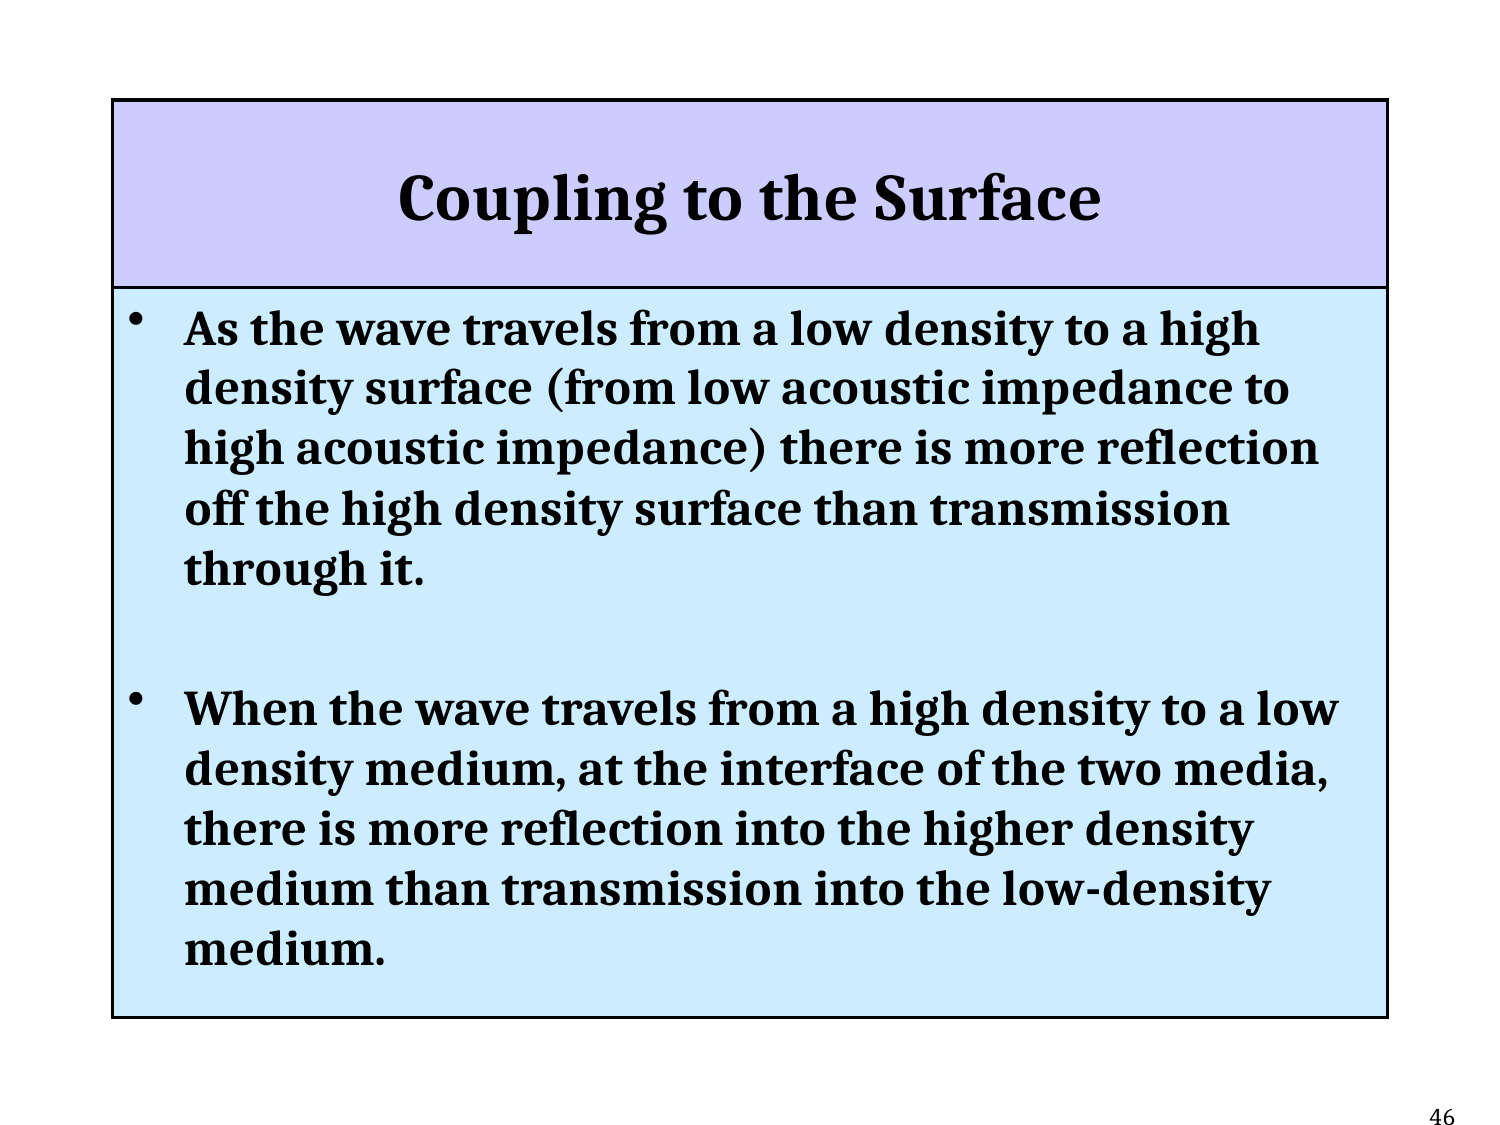

# Coupling to the Surface
As the wave travels from a low density to a high density surface (from low acoustic impedance to high acoustic impedance) there is more reflection off the high density surface than transmission through it.

When the wave travels from a high density to a low density medium, at the interface of the two media, there is more reflection into the higher density medium than transmission into the low-density medium.
46